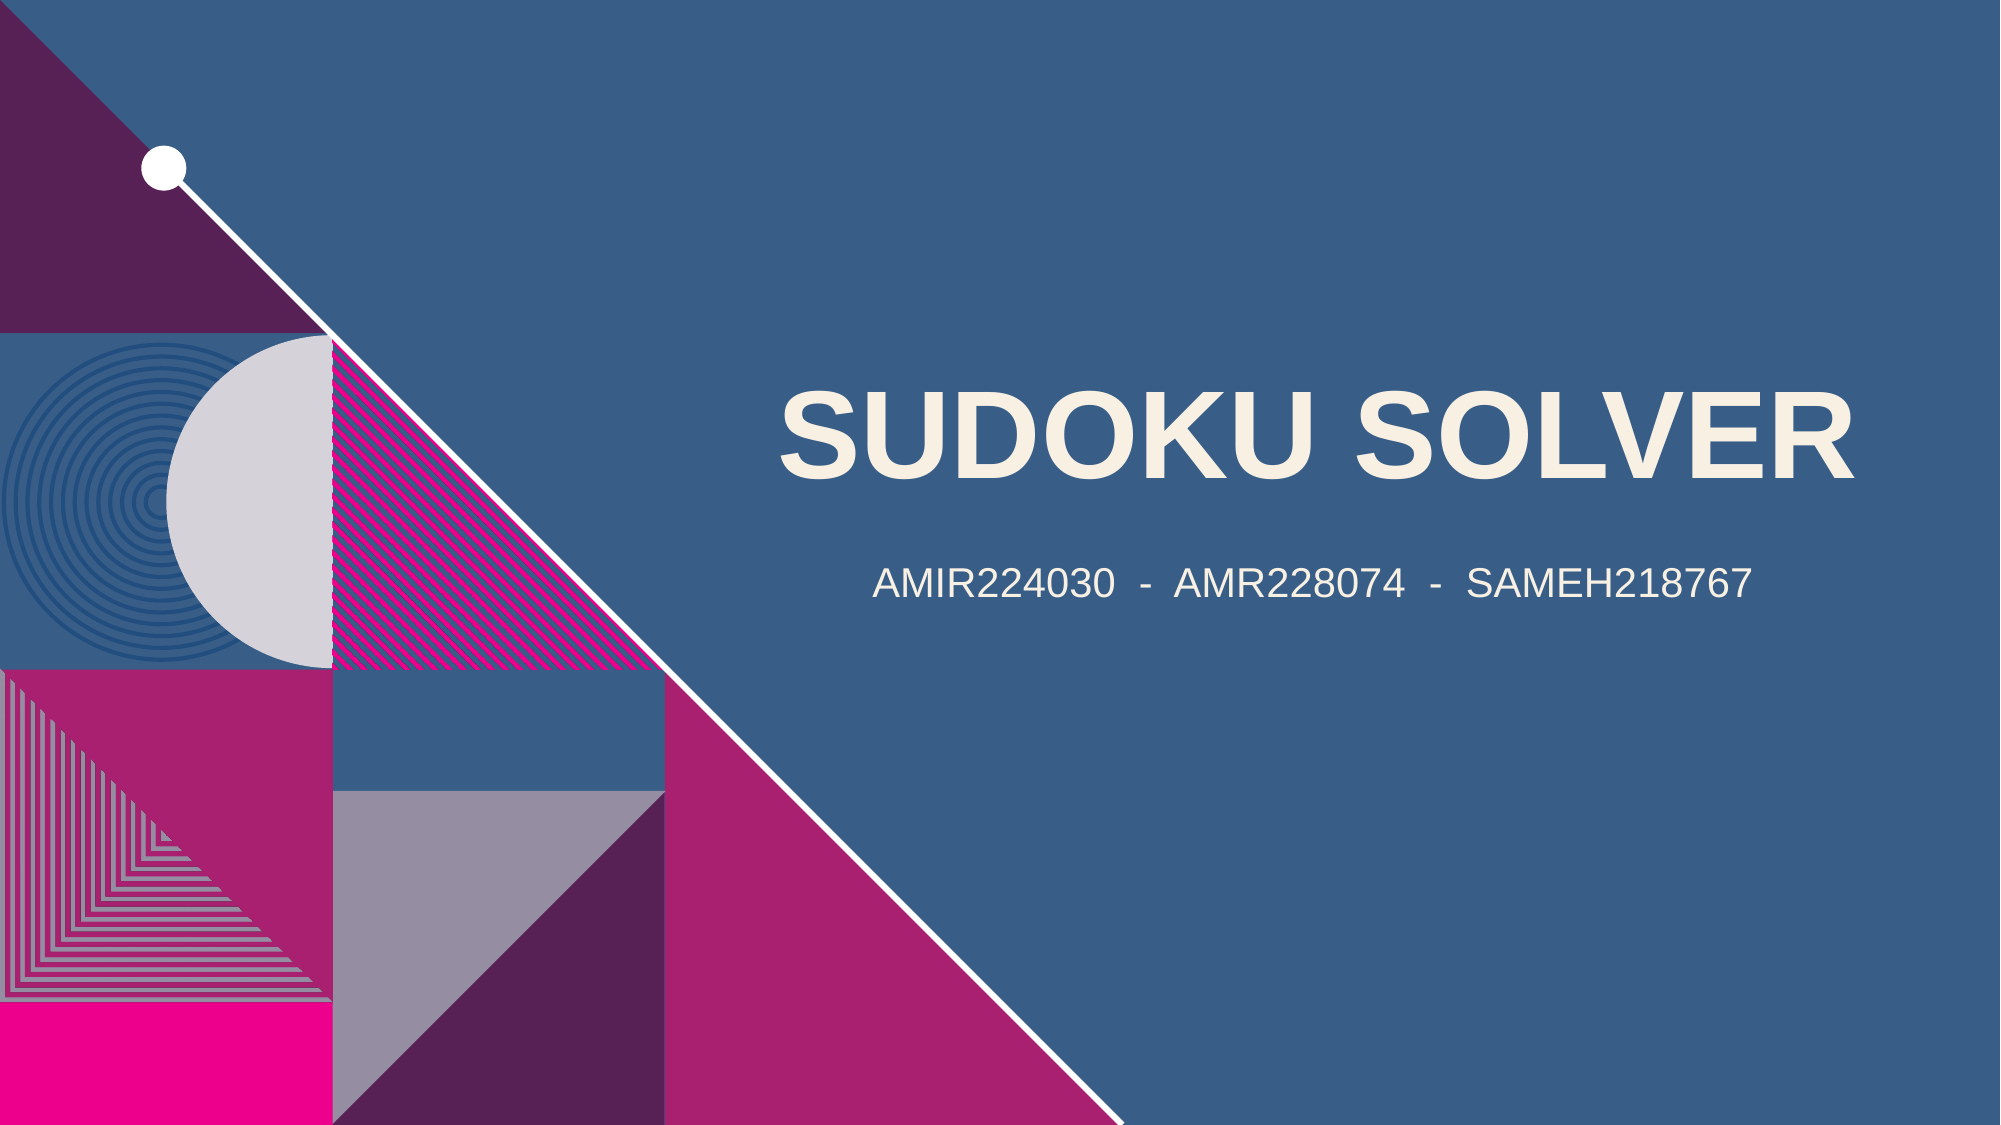

# Sudoku Solver
Amir224030  -  Amr228074  -  Sameh218767